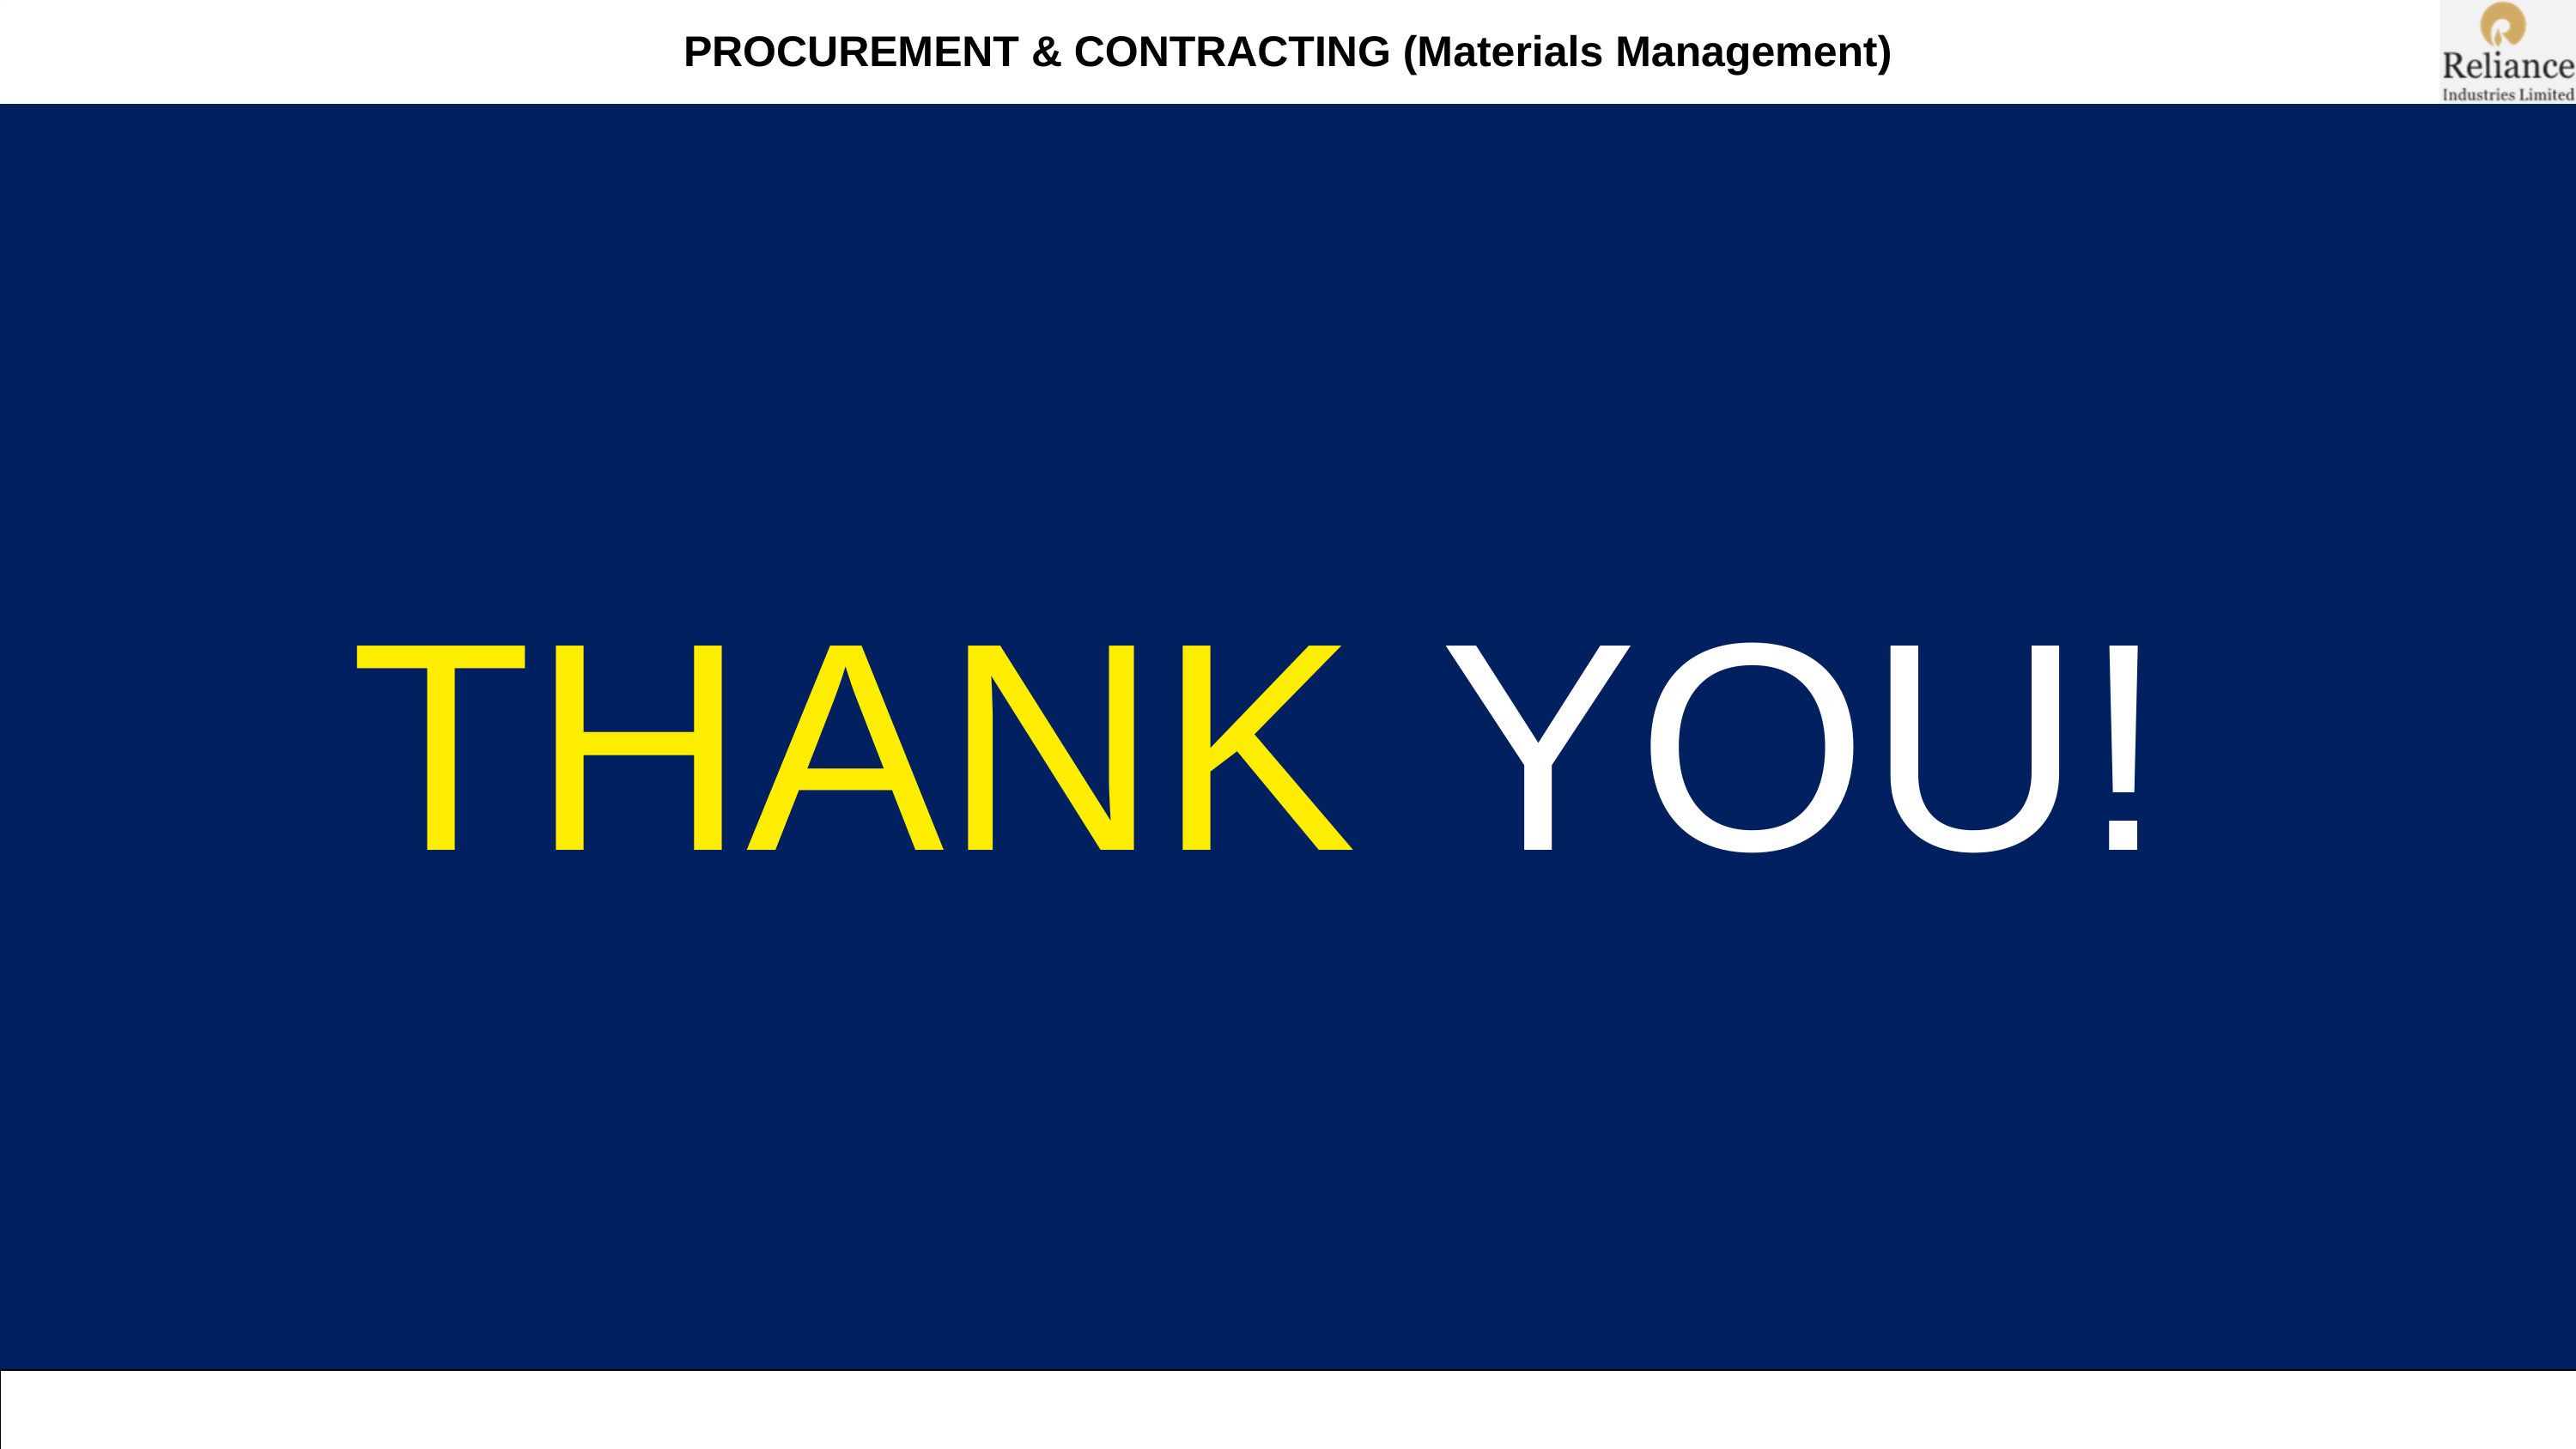

PROCUREMENT & CONTRACTING (Materials Management)
PROCUREMENT & CONTRACTING (Materials Management)
THANK YOU!